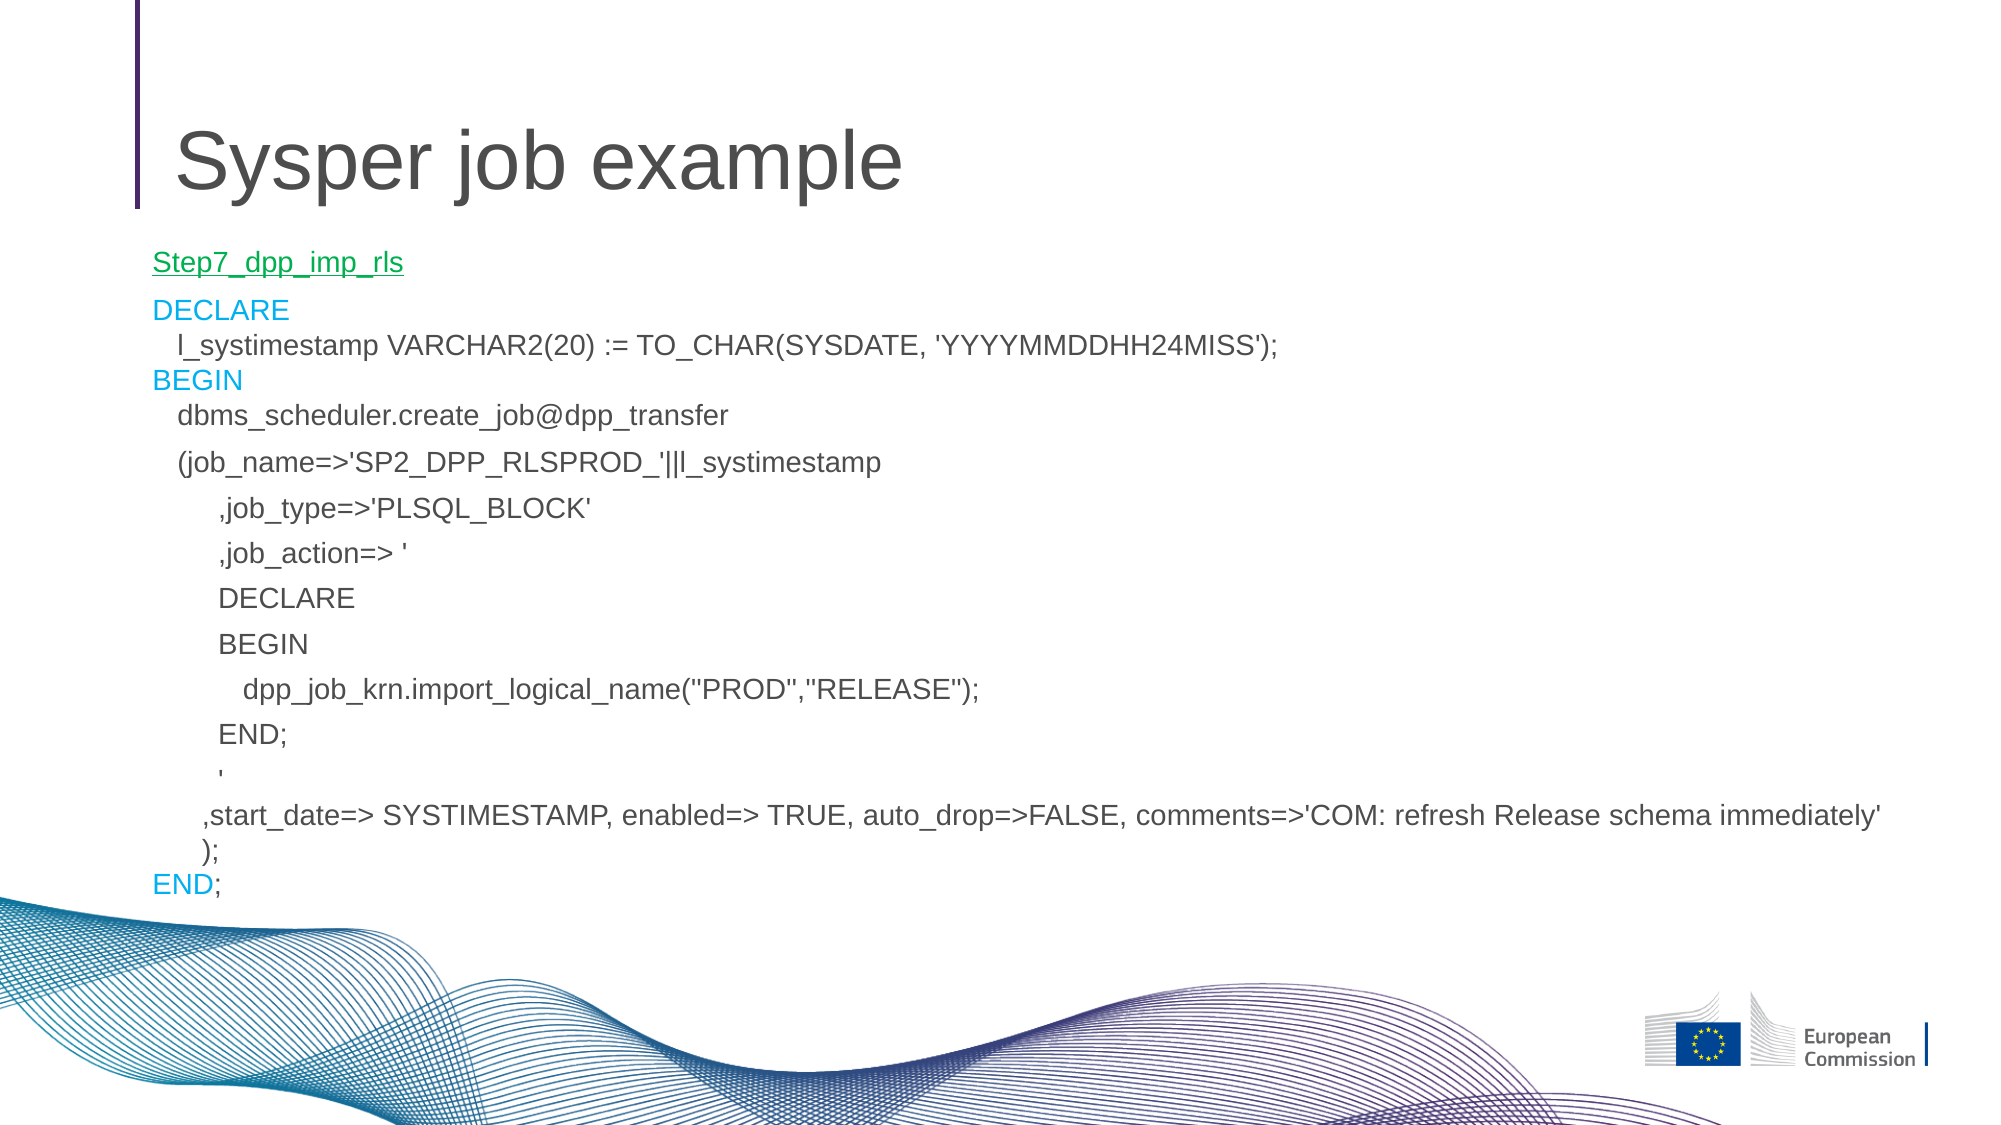

# Sysper job example
Step7_dpp_imp_rls
DECLARE
   l_systimestamp VARCHAR2(20) := TO_CHAR(SYSDATE, 'YYYYMMDDHH24MISS');
BEGIN
   dbms_scheduler.create_job@dpp_transfer
   (job_name=>'SP2_DPP_RLSPROD_'||l_systimestamp
,job_type=>'PLSQL_BLOCK'
,job_action=> '
DECLARE
BEGIN
   dpp_job_krn.import_logical_name(''PROD'',''RELEASE'');
END;
'
      ,start_date=> SYSTIMESTAMP, enabled=> TRUE, auto_drop=>FALSE, comments=>'COM: refresh Release schema immediately'
      );
END;